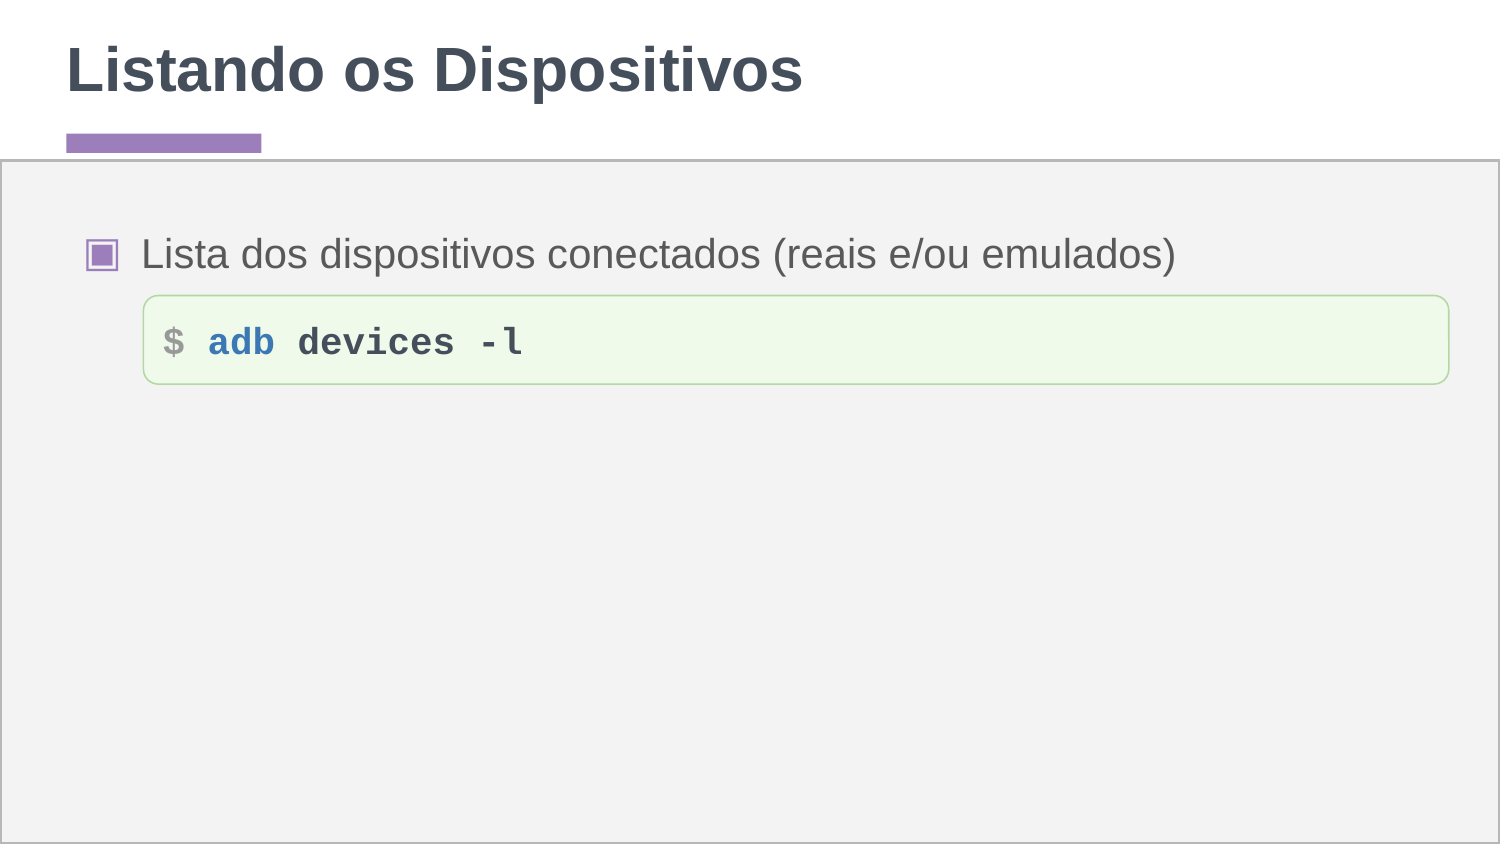

# Listando os Dispositivos

Lista dos dispositivos conectados (reais e/ou emulados)
$ adb devices -l
45